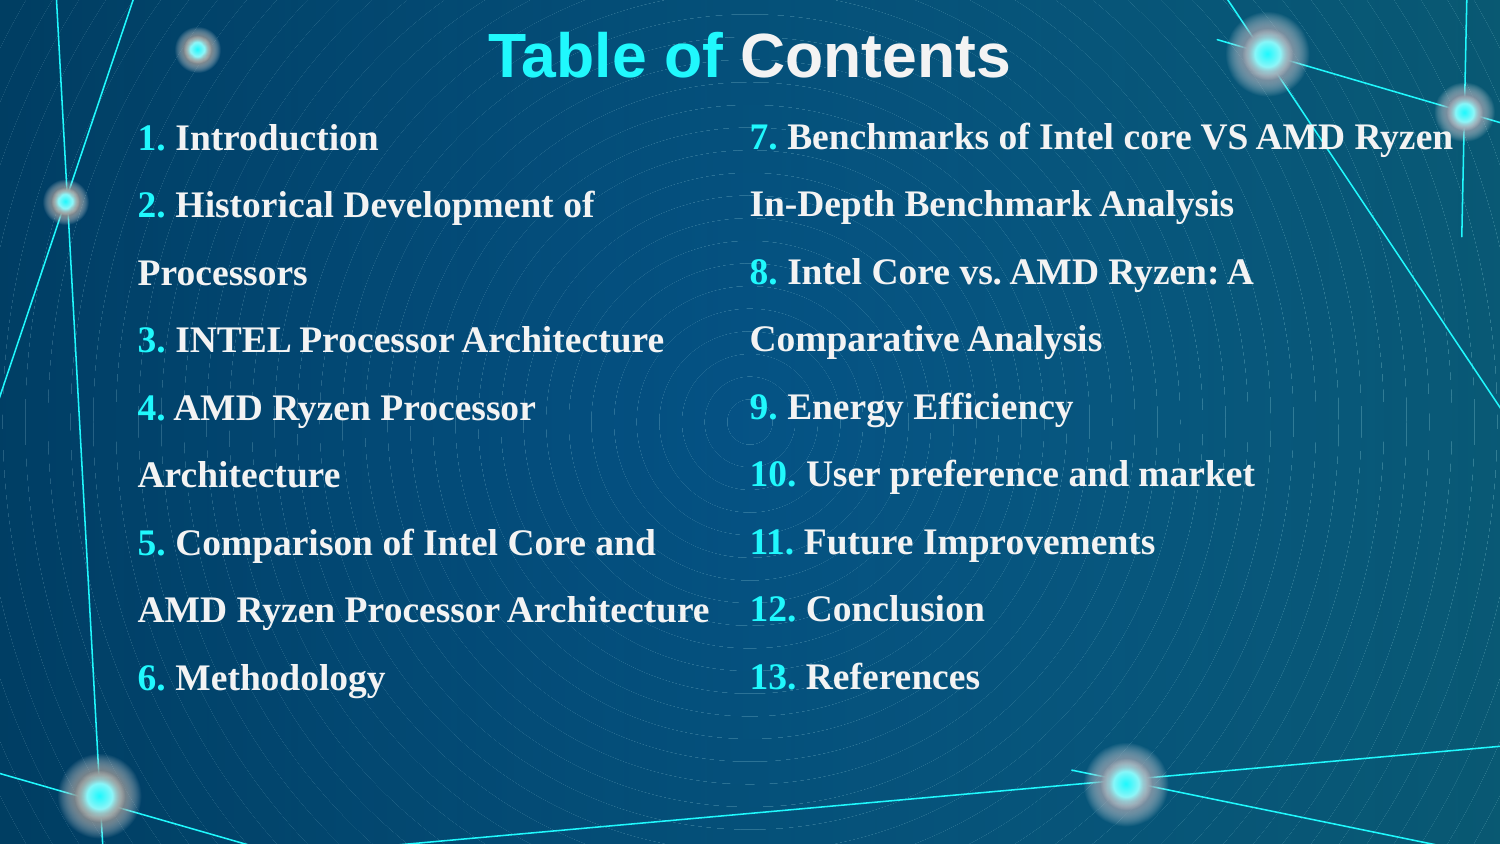

# Table of Contents
7. Benchmarks of Intel core VS AMD Ryzen
In-Depth Benchmark Analysis
8. Intel Core vs. AMD Ryzen: A Comparative Analysis
9. Energy Efficiency
10. User preference and market
11. Future Improvements
12. Conclusion
13. References
1. Introduction
2. Historical Development of Processors
3. INTEL Processor Architecture
4. AMD Ryzen Processor Architecture
5. Comparison of Intel Core and AMD Ryzen Processor Architecture
6. Methodology